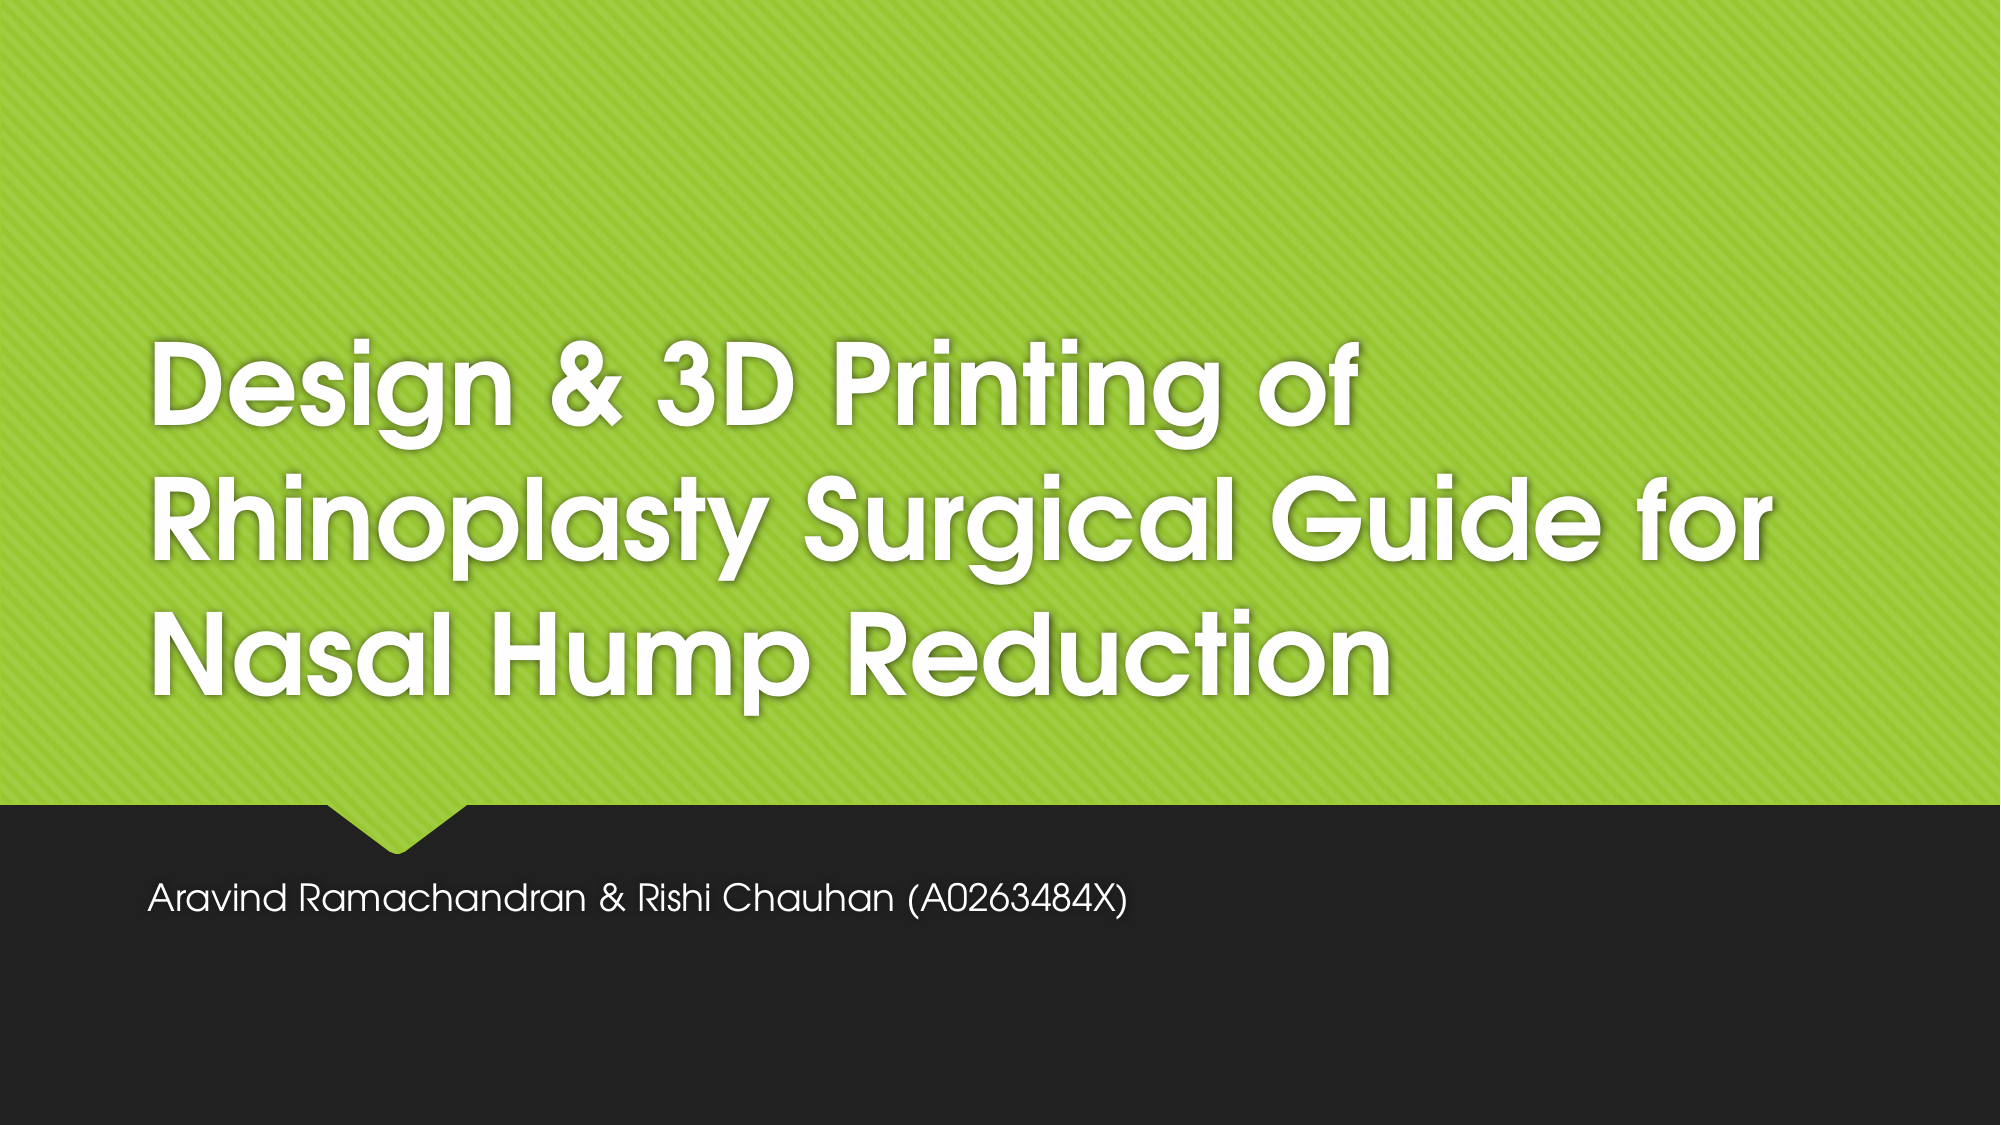

# Design & 3D Printing of Rhinoplasty Surgical Guide for Nasal Hump Reduction
Aravind Ramachandran & Rishi Chauhan (A0263484X)